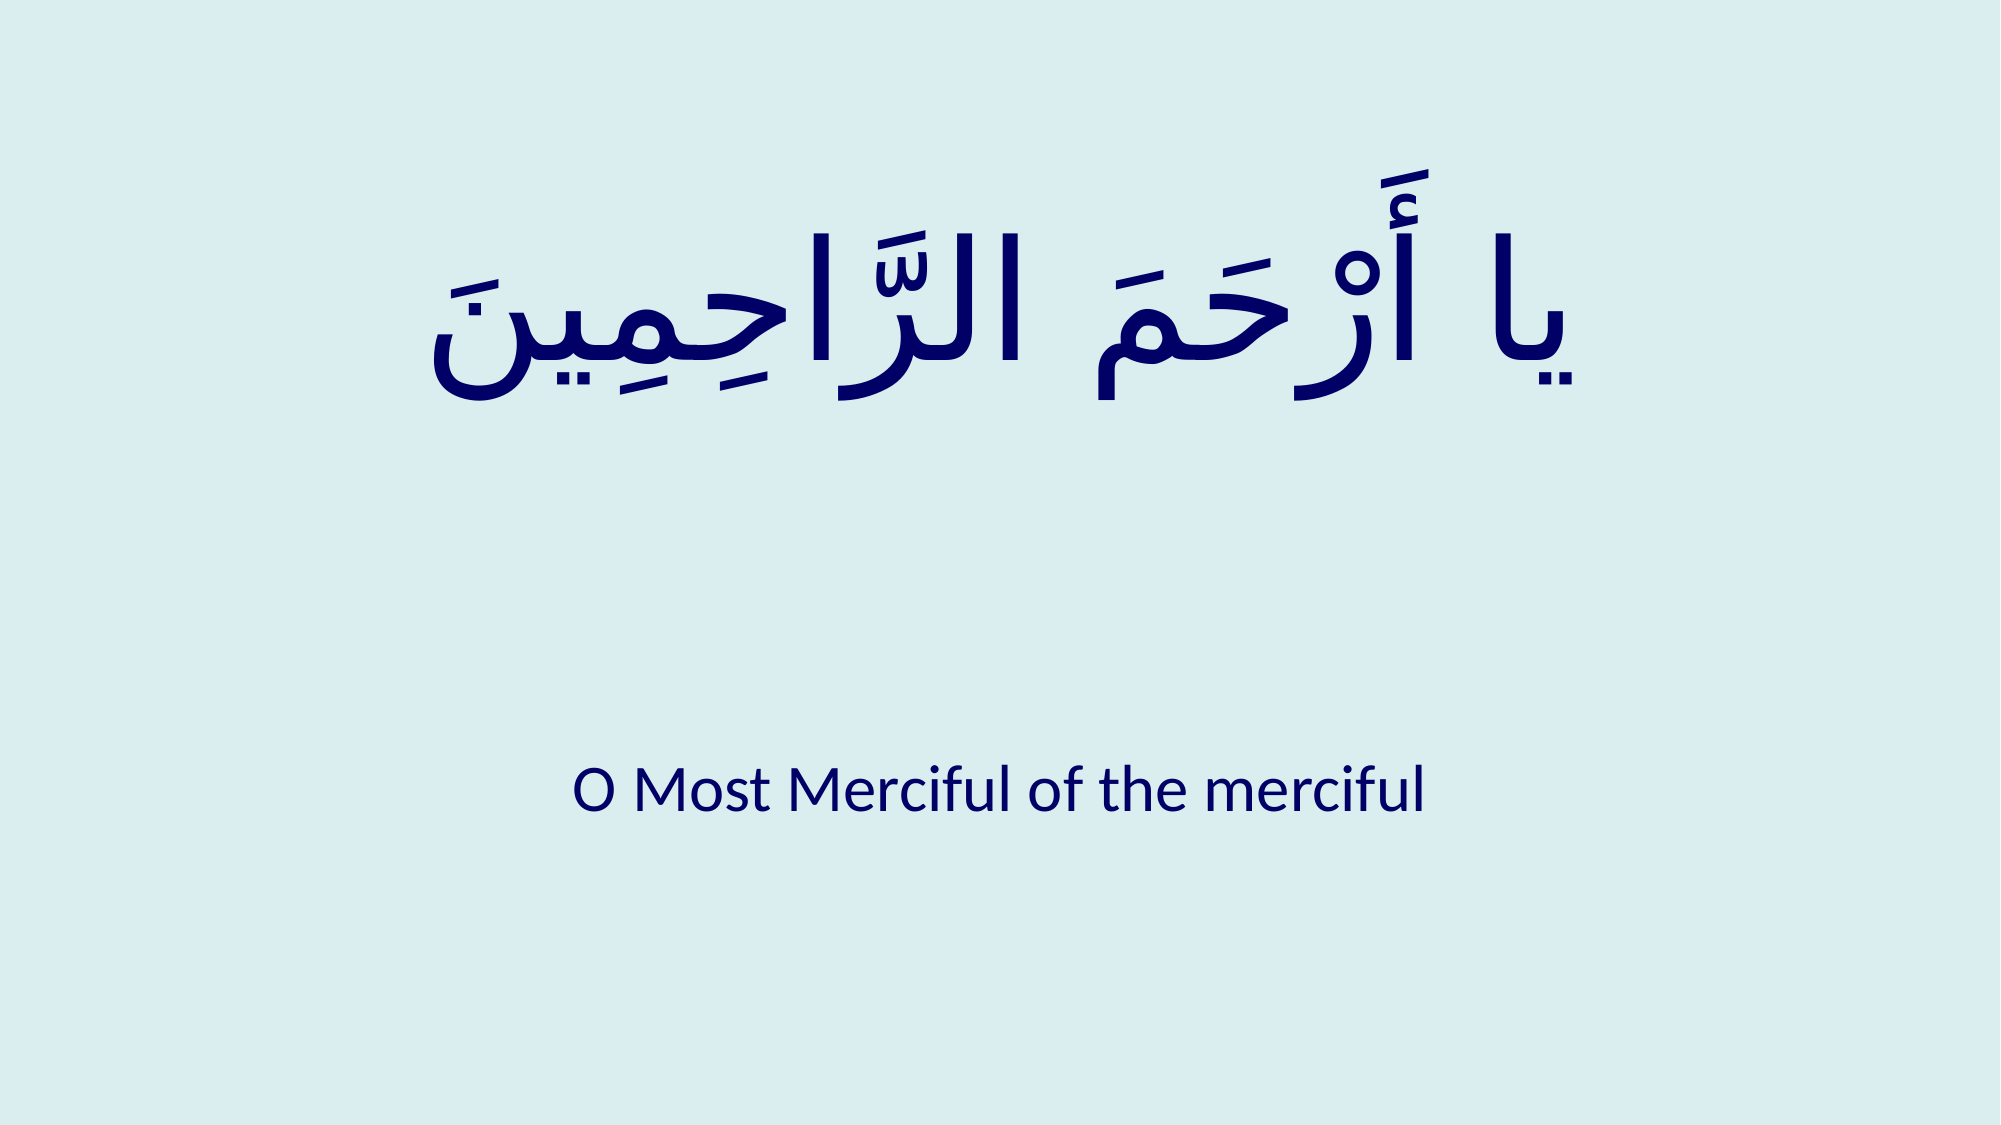

# يا أَرْحَمَ الرَّاحِمِينَ
O Most Merciful of the merciful